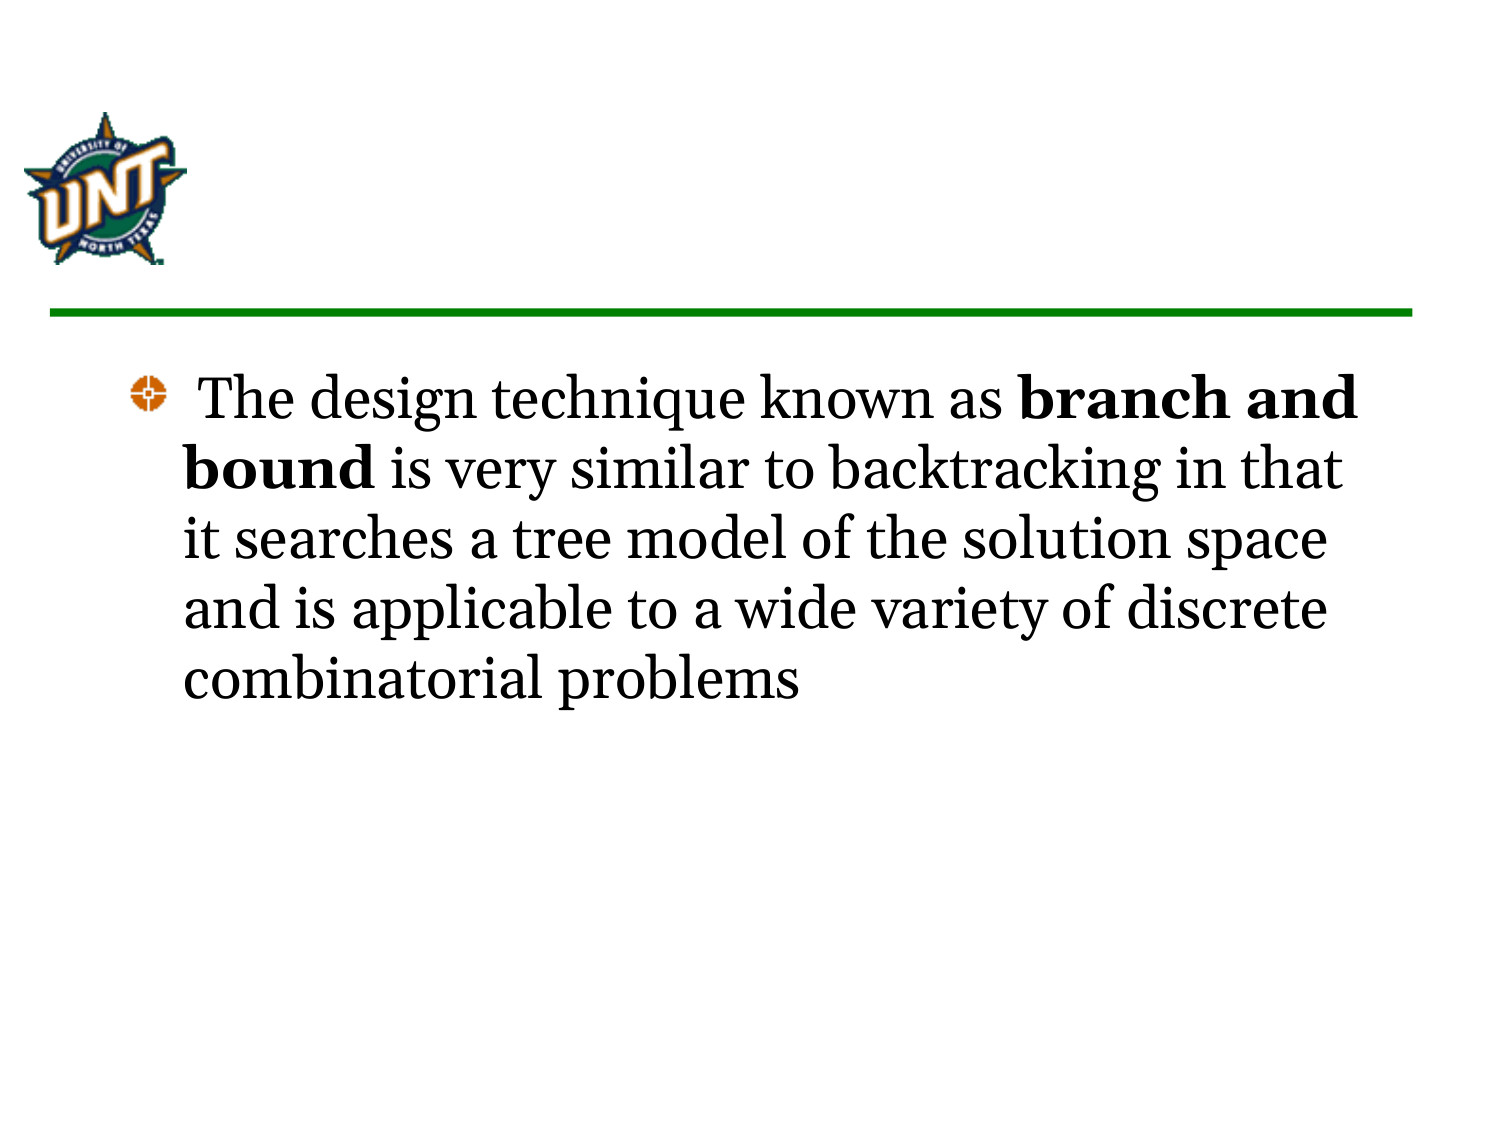

#
 The design technique known as branch and bound is very similar to backtracking in that it searches a tree model of the solution space and is applicable to a wide variety of discrete combinatorial problems